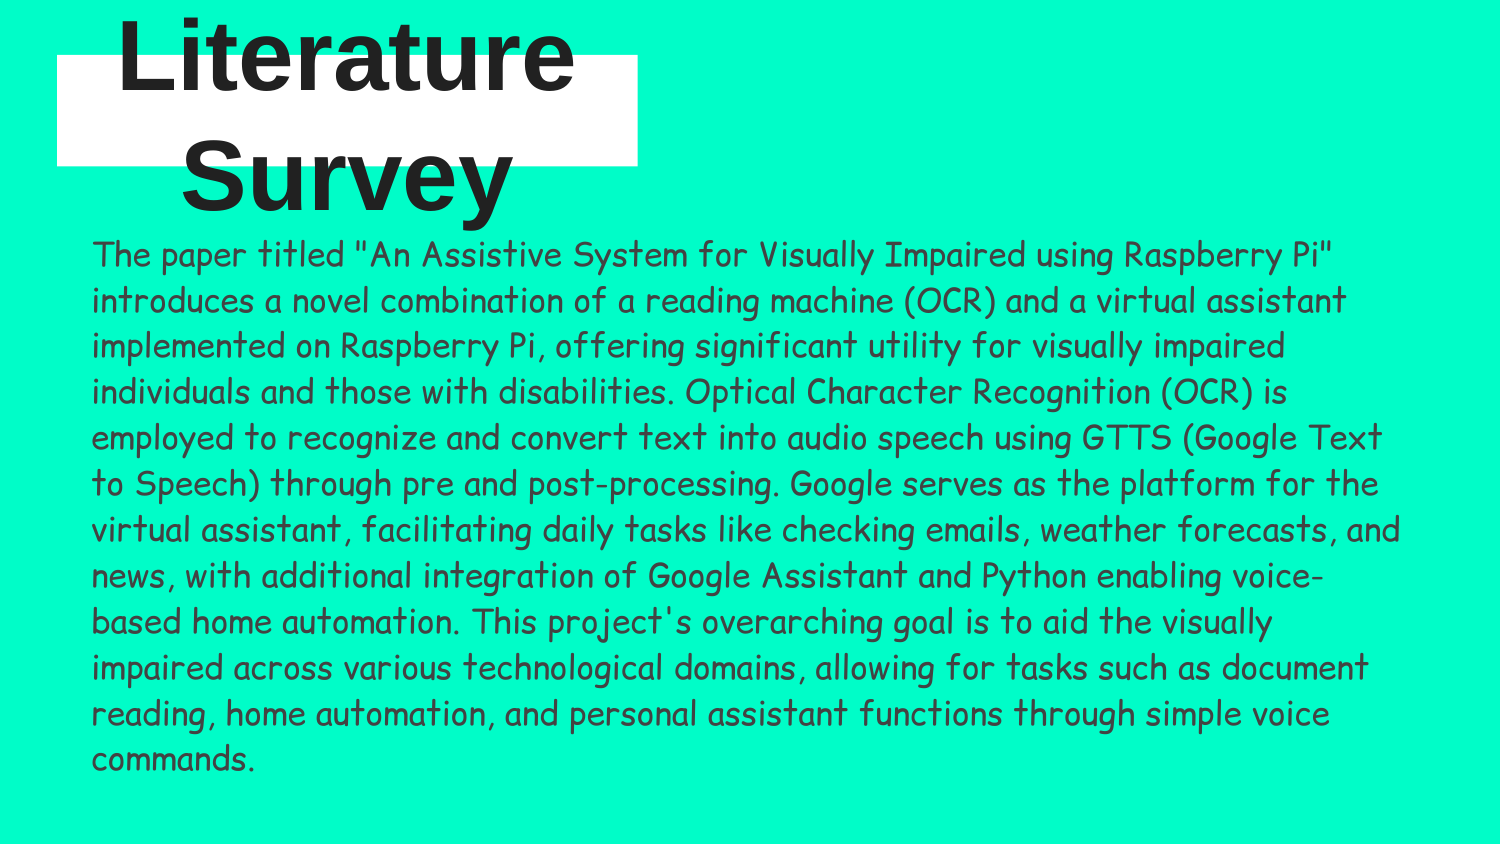

# Literature Survey
The paper titled "An Assistive System for Visually Impaired using Raspberry Pi" introduces a novel combination of a reading machine (OCR) and a virtual assistant implemented on Raspberry Pi, offering significant utility for visually impaired individuals and those with disabilities. Optical Character Recognition (OCR) is employed to recognize and convert text into audio speech using GTTS (Google Text to Speech) through pre and post-processing. Google serves as the platform for the virtual assistant, facilitating daily tasks like checking emails, weather forecasts, and news, with additional integration of Google Assistant and Python enabling voice-based home automation. This project's overarching goal is to aid the visually impaired across various technological domains, allowing for tasks such as document reading, home automation, and personal assistant functions through simple voice commands.